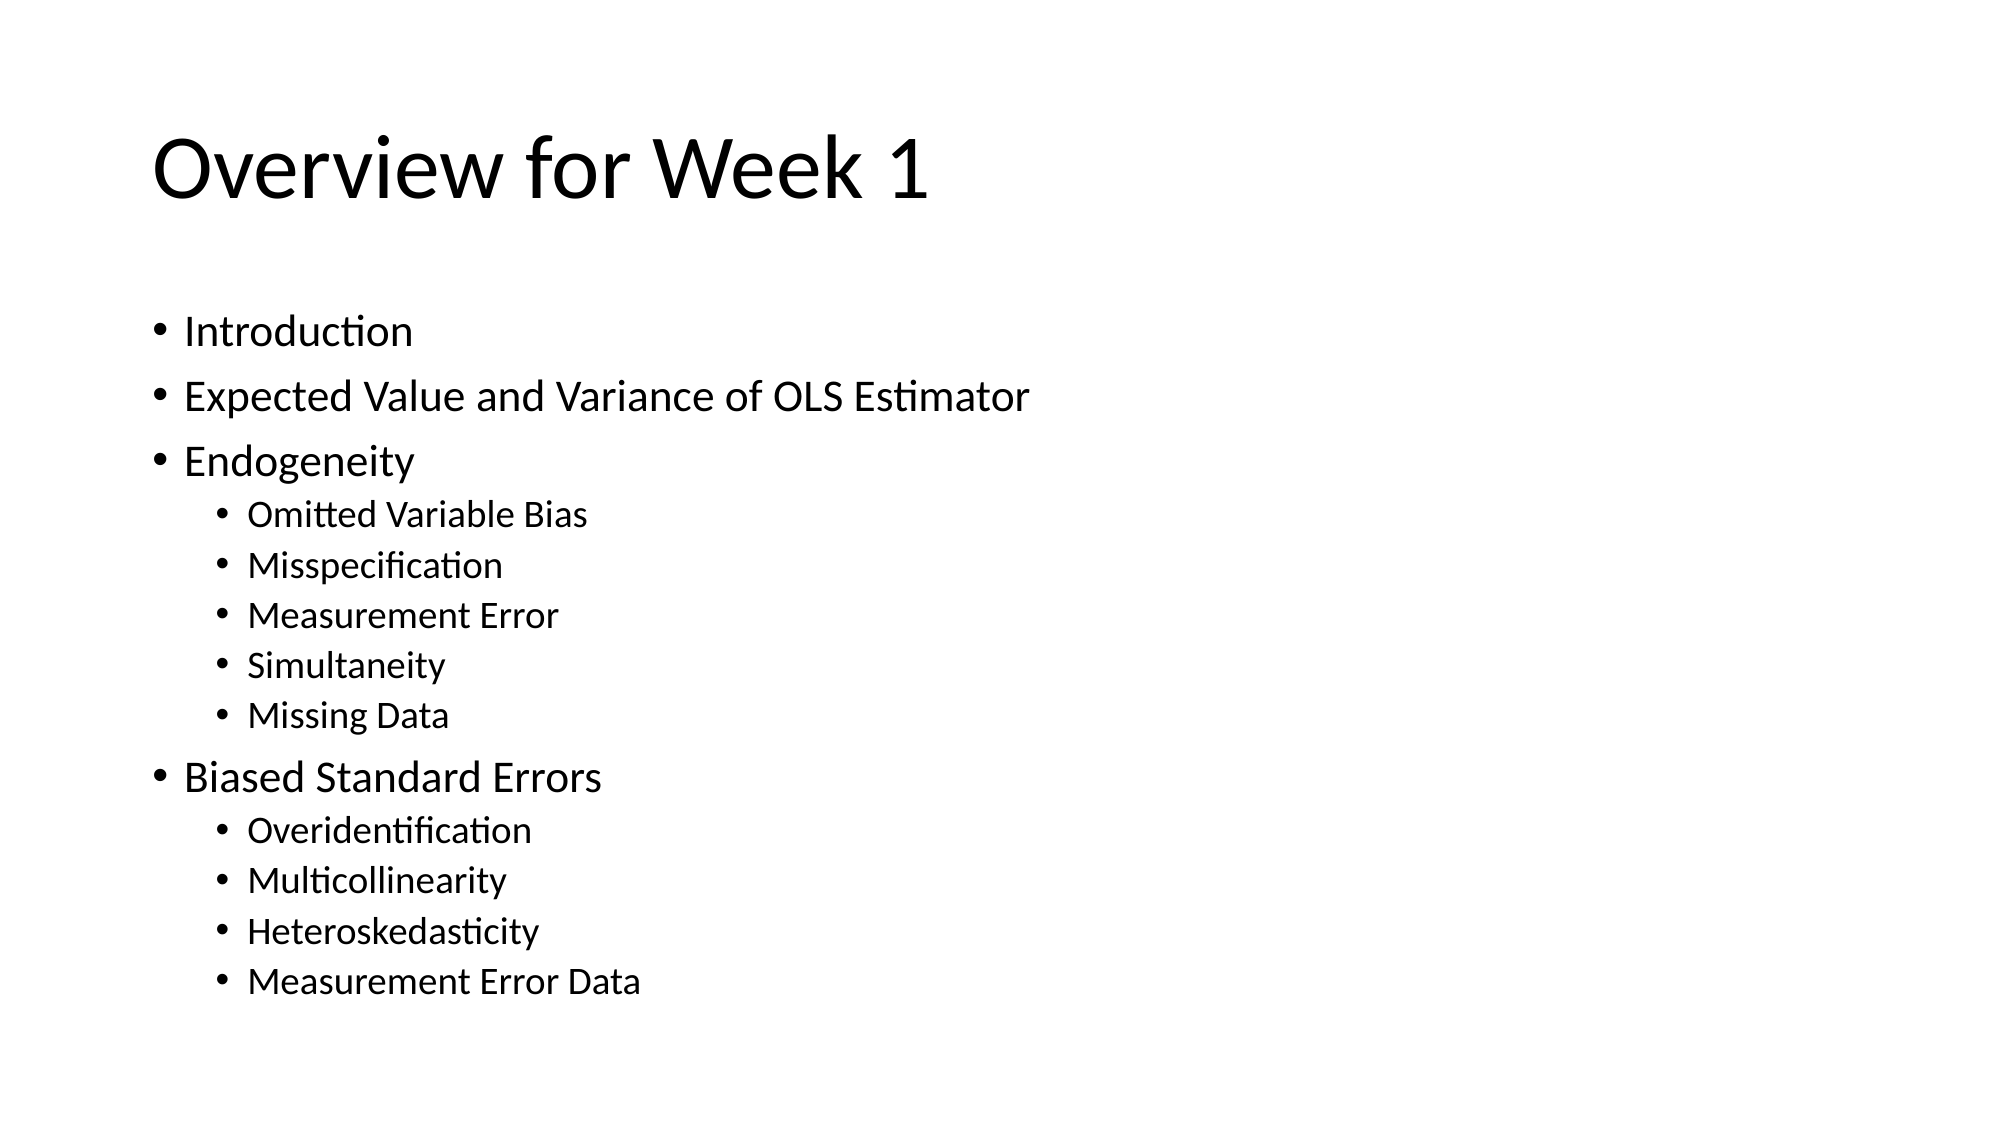

# Overview for Week 1
Introduction
Expected Value and Variance of OLS Estimator
Endogeneity
Omitted Variable Bias
Misspecification
Measurement Error
Simultaneity
Missing Data
Biased Standard Errors
Overidentification
Multicollinearity
Heteroskedasticity
Measurement Error Data